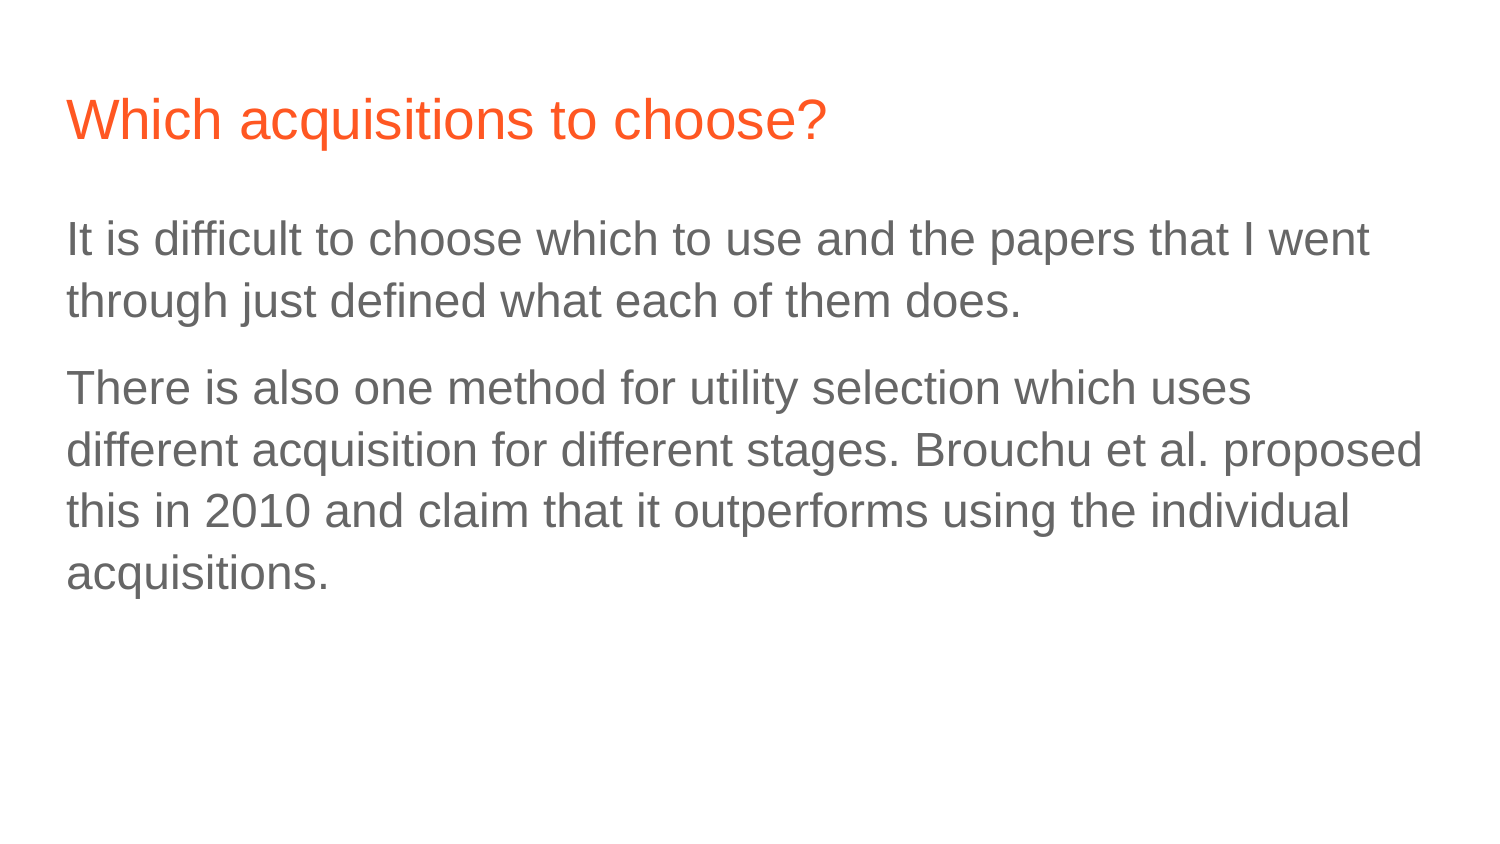

# Which acquisitions to choose?
It is difficult to choose which to use and the papers that I went through just defined what each of them does.
There is also one method for utility selection which uses different acquisition for different stages. Brouchu et al. proposed this in 2010 and claim that it outperforms using the individual acquisitions.